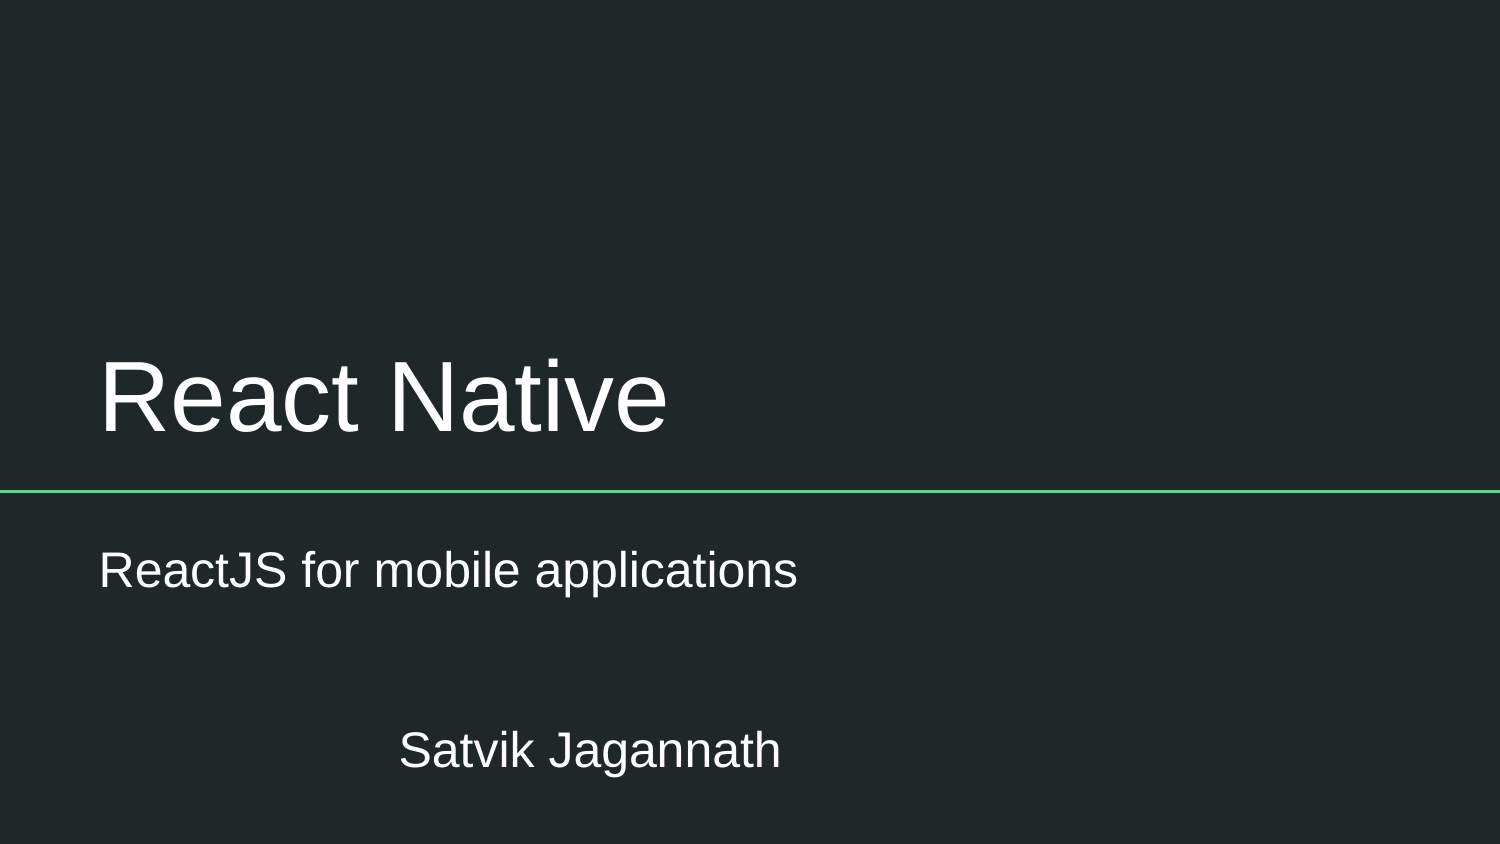

# React Native
ReactJS for mobile applications

										Satvik Jagannath
										Software Development Engineer,
CISCO